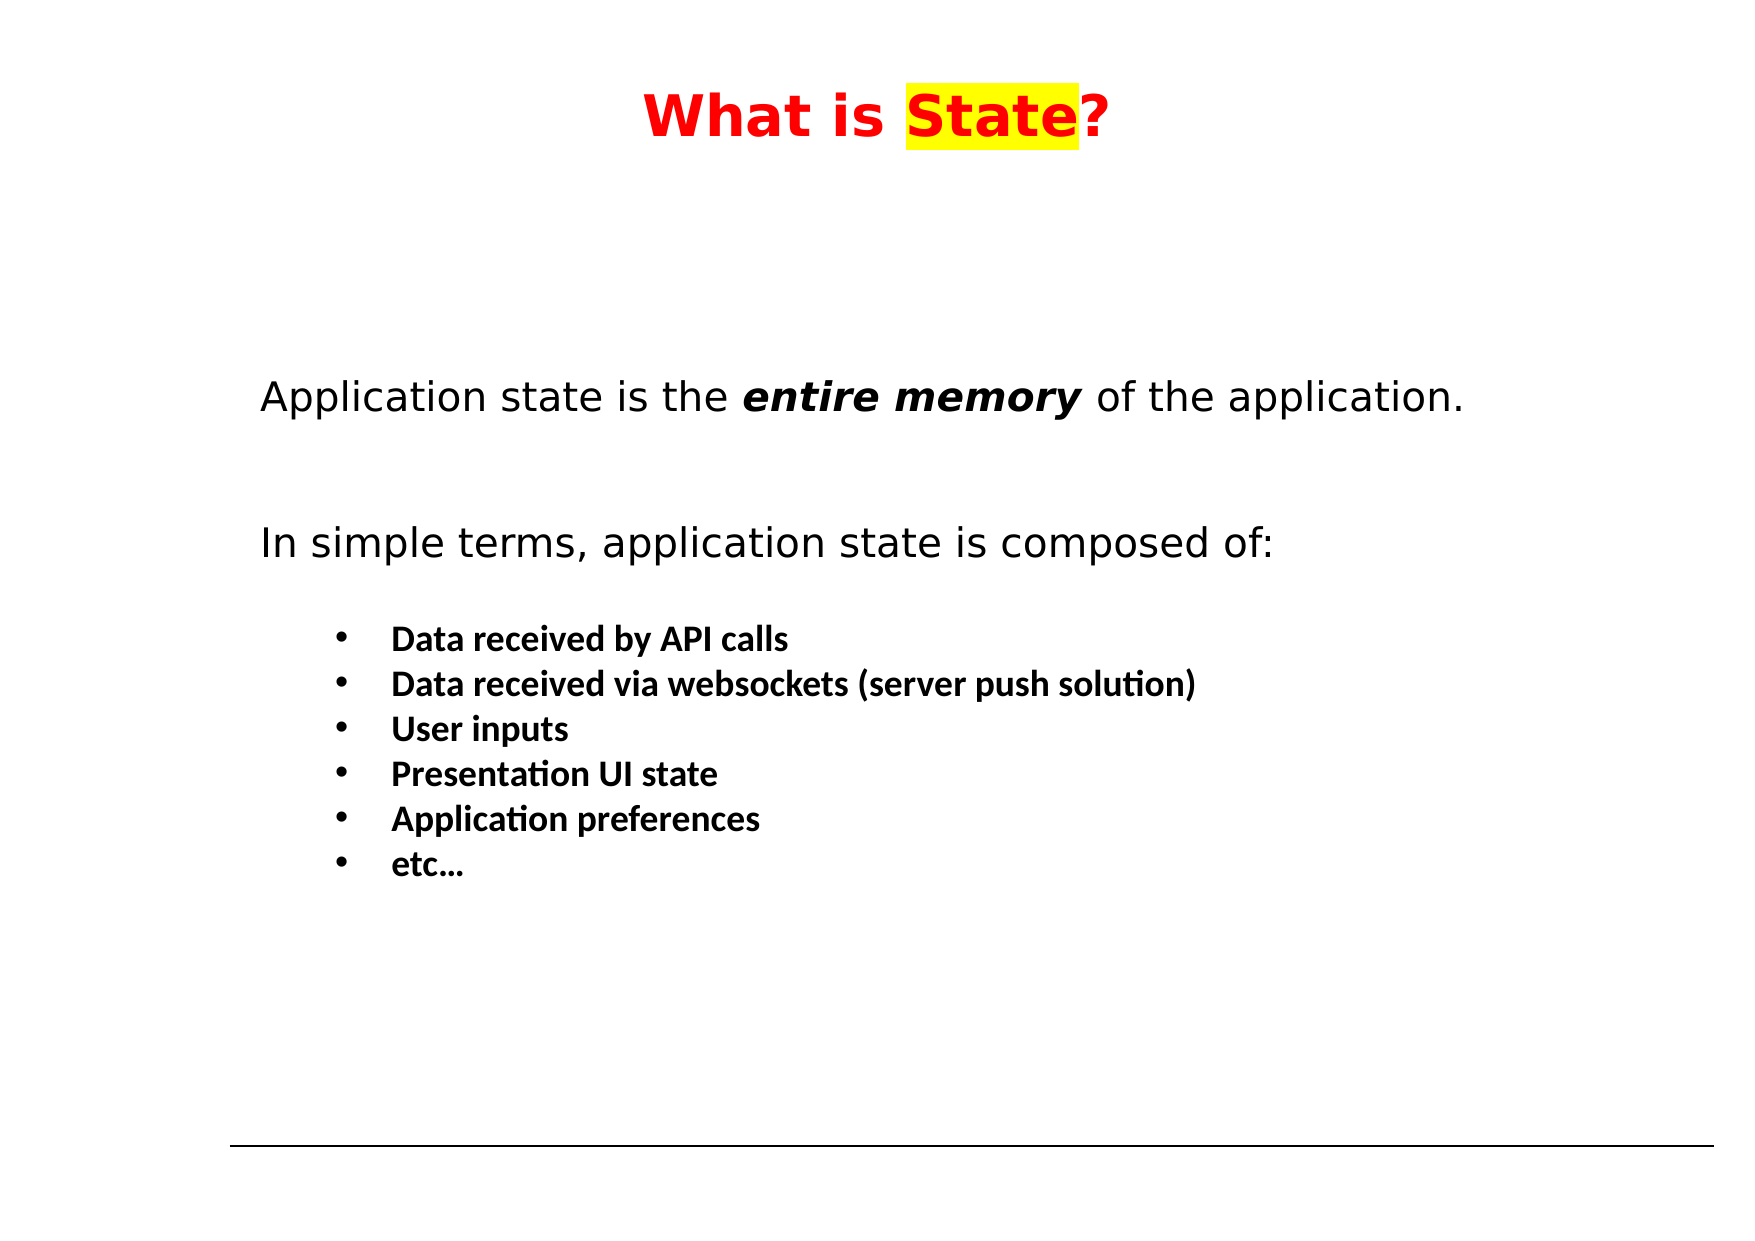

# What is State?
Application state is the entire memory of the application.

In simple terms, application state is composed of:

Data received by API calls
Data received via websockets (server push solution)
User inputs
Presentation UI state
Application preferences
etc…